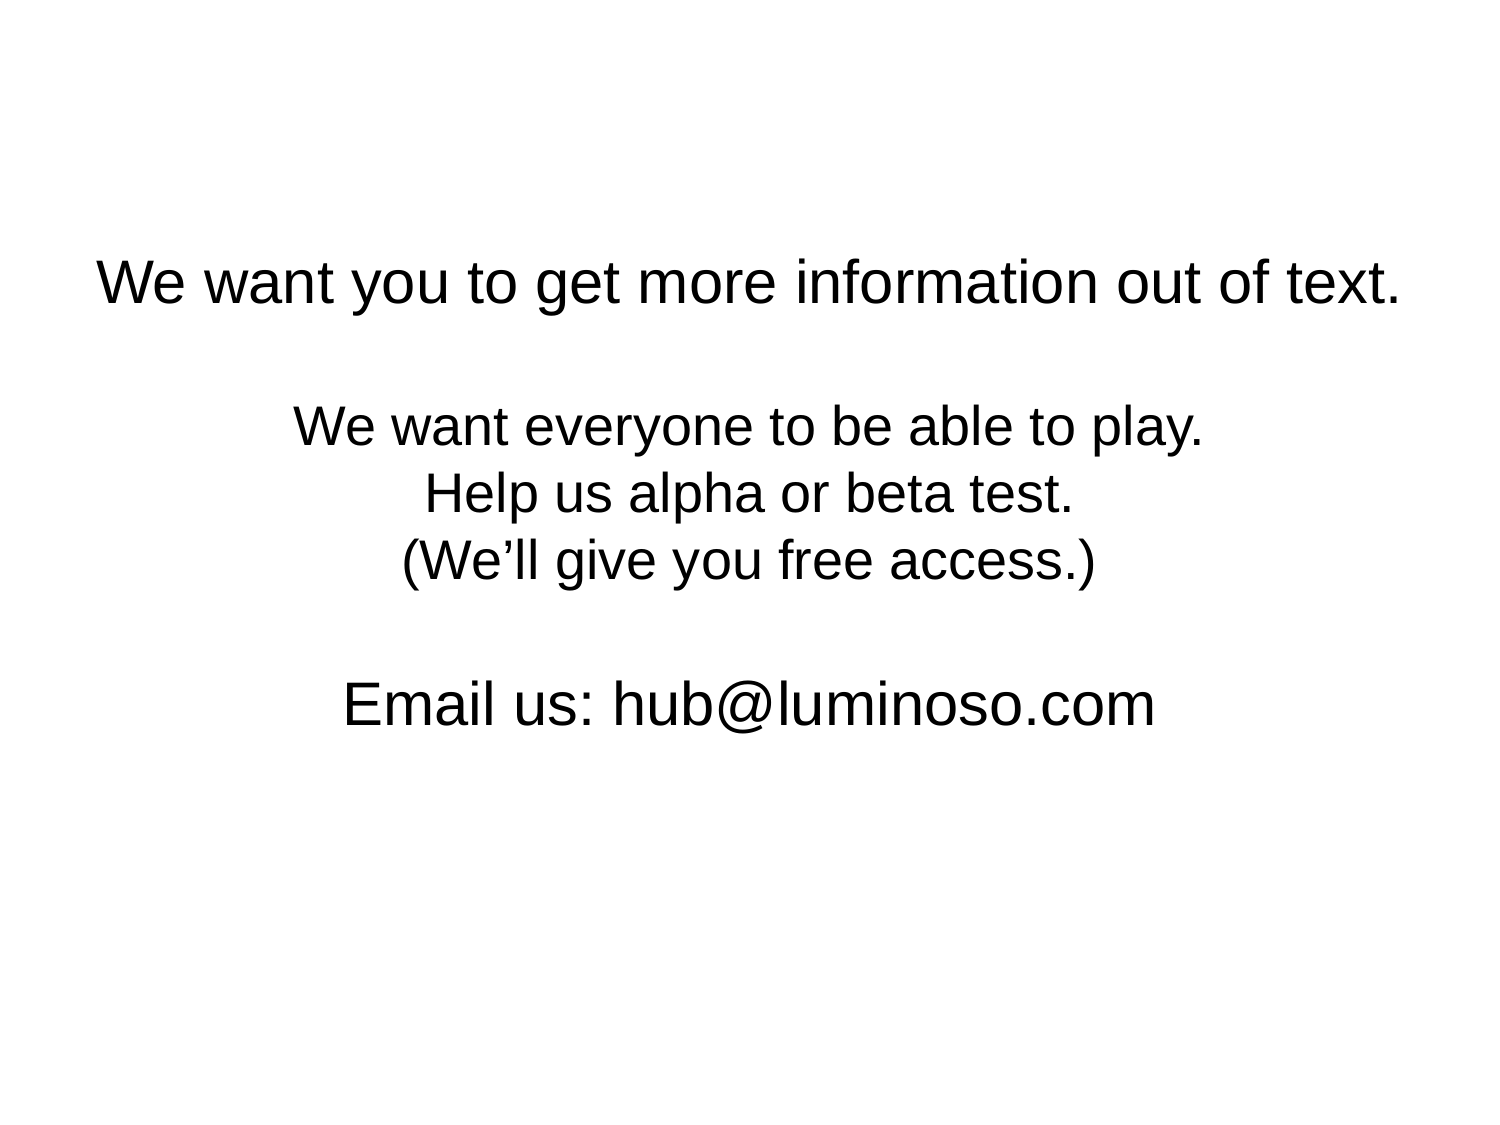

# We want you to get more information out of text. We want everyone to be able to play. Help us alpha or beta test. (We’ll give you free access.) Email us: hub@luminoso.com